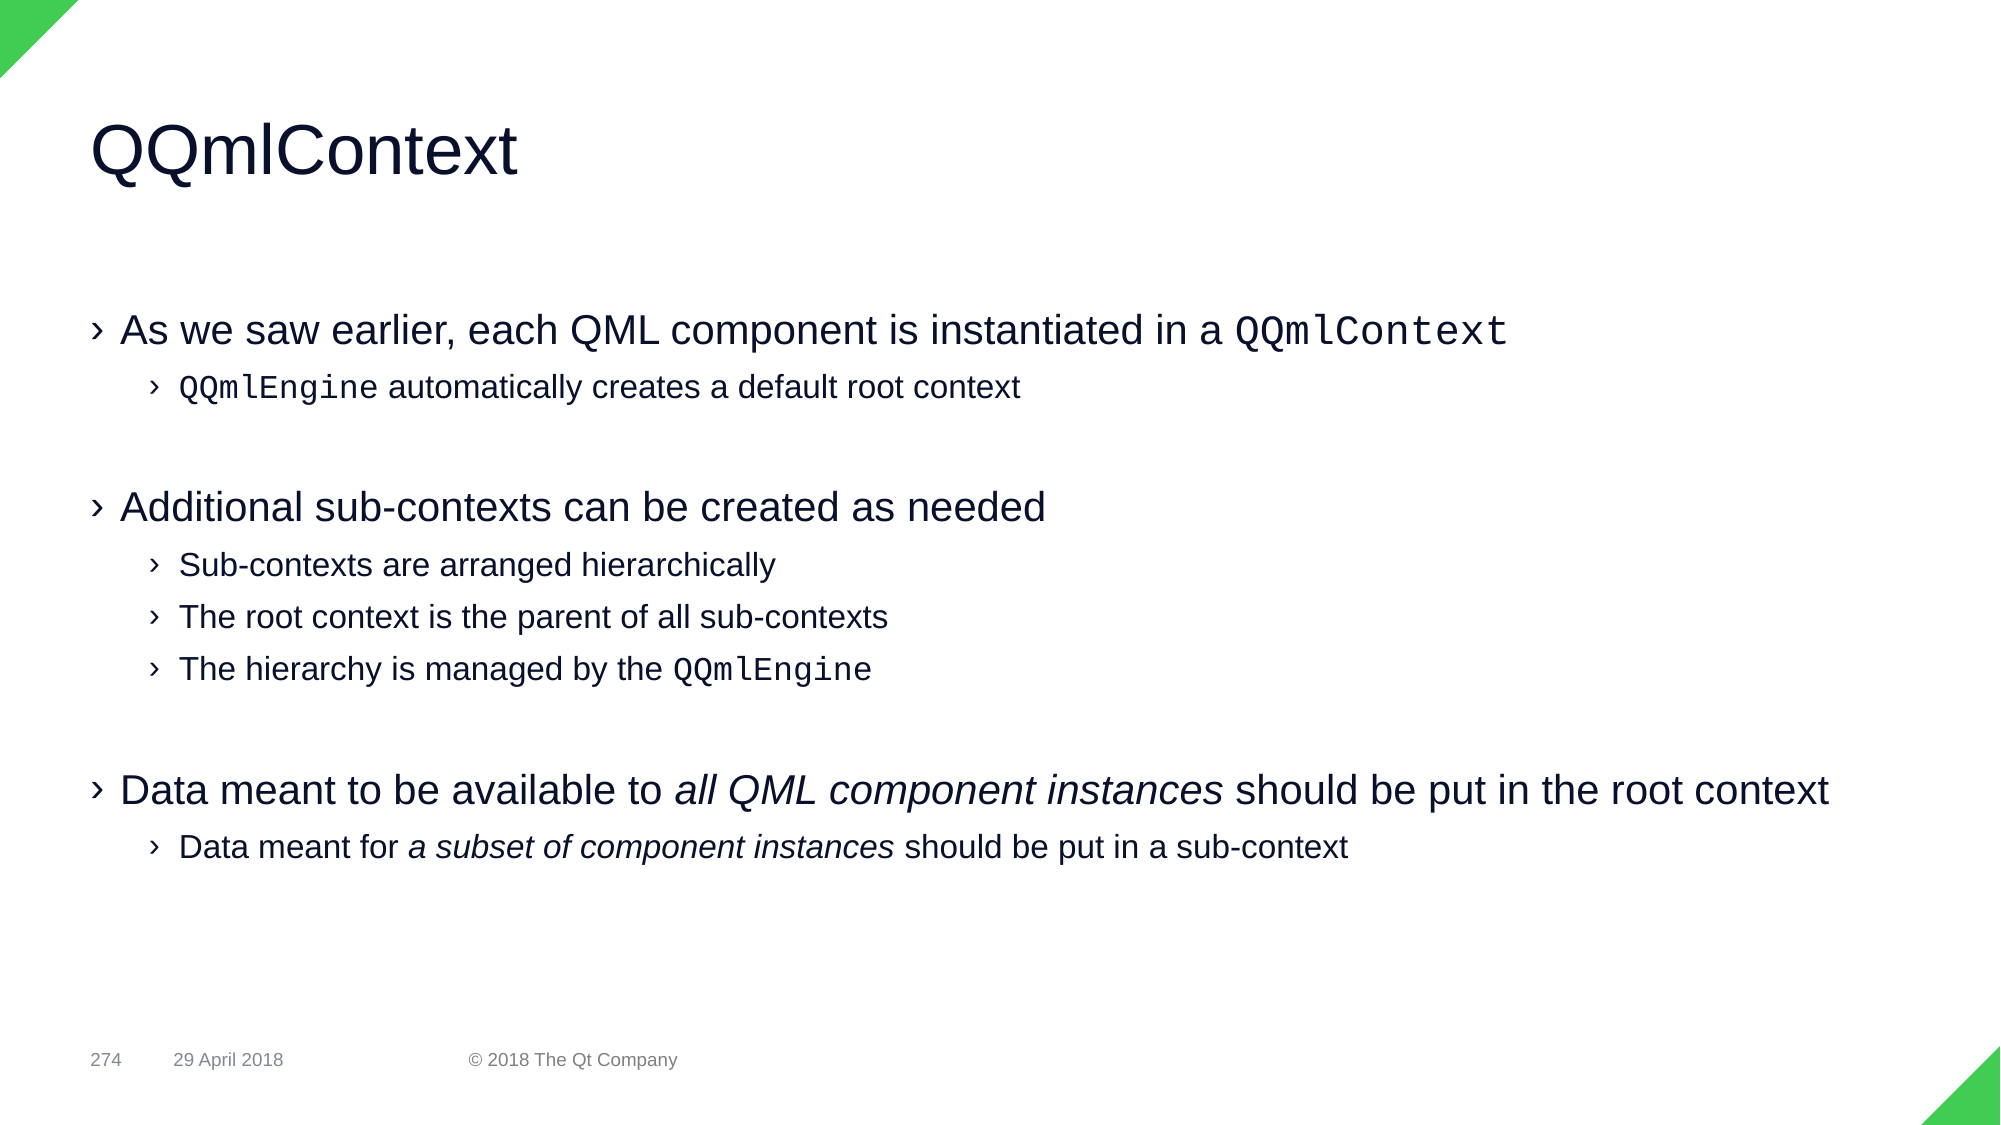

# QQmlContext
As we saw earlier, each QML component is instantiated in a QQmlContext
QQmlEngine automatically creates a default root context

Additional sub-contexts can be created as needed
Sub-contexts are arranged hierarchically
The root context is the parent of all sub-contexts
The hierarchy is managed by the QQmlEngine

Data meant to be available to all QML component instances should be put in the root context
Data meant for a subset of component instances should be put in a sub-context

274
© 2018 The Qt Company
29 April 2018